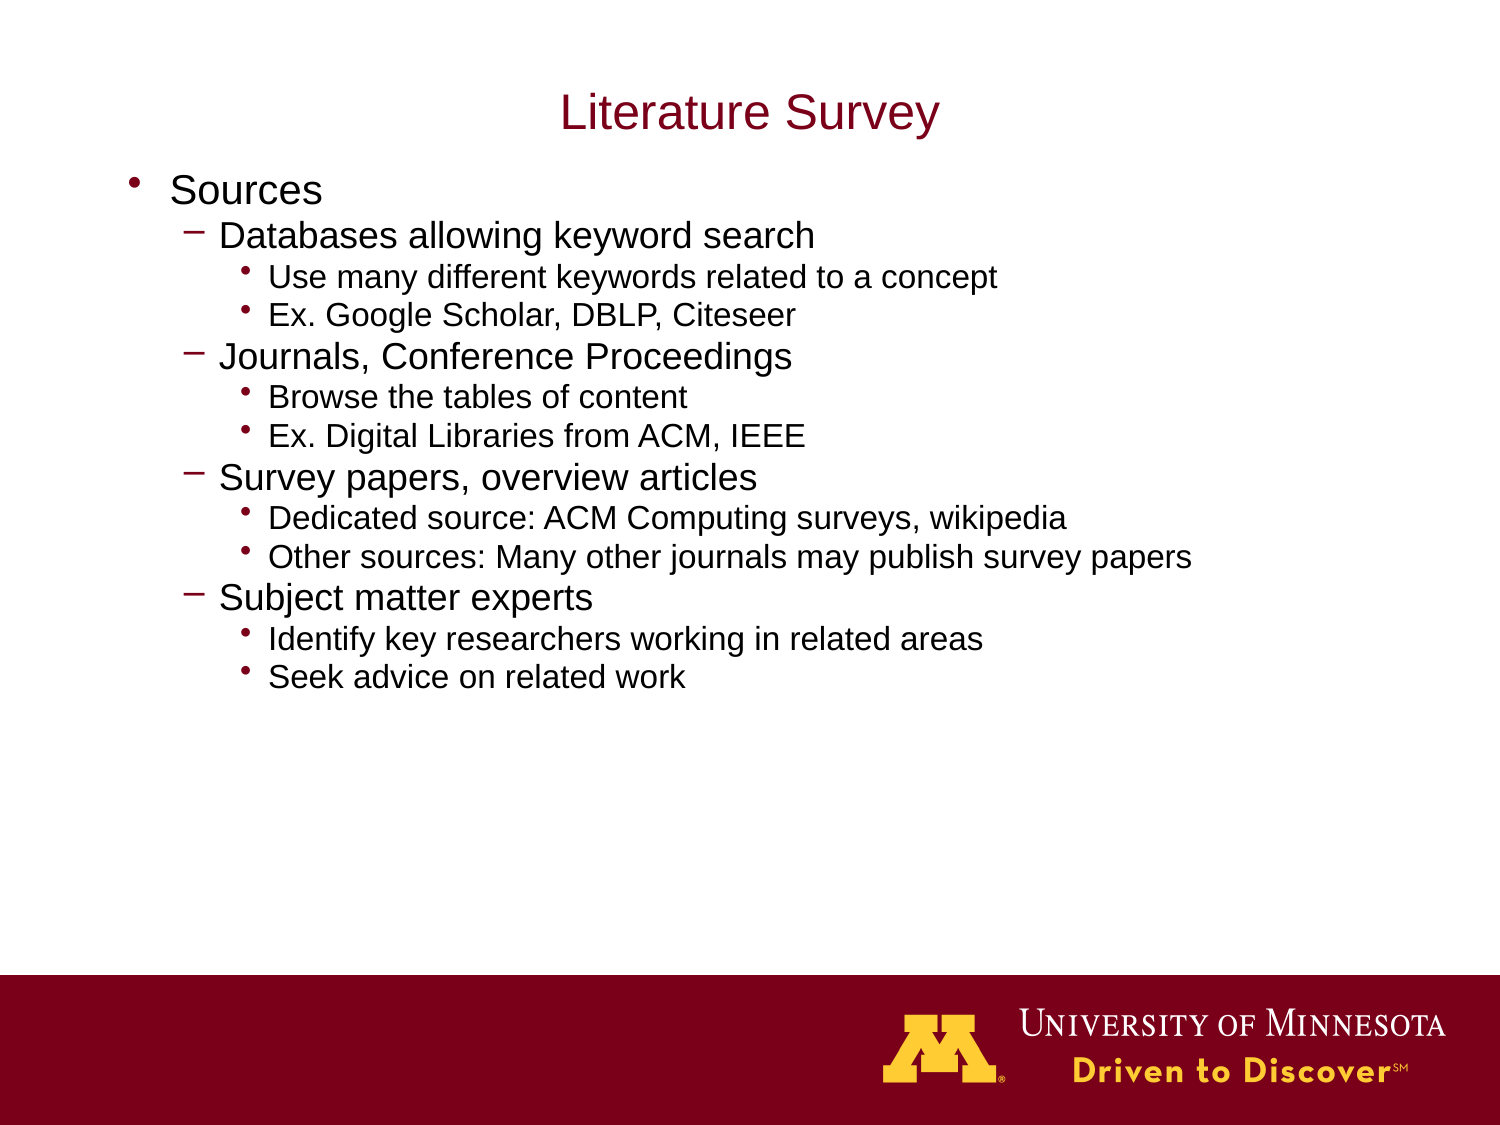

# Literature Survey
Sources
Databases allowing keyword search
Use many different keywords related to a concept
Ex. Google Scholar, DBLP, Citeseer
Journals, Conference Proceedings
Browse the tables of content
Ex. Digital Libraries from ACM, IEEE
Survey papers, overview articles
Dedicated source: ACM Computing surveys, wikipedia
Other sources: Many other journals may publish survey papers
Subject matter experts
Identify key researchers working in related areas
Seek advice on related work